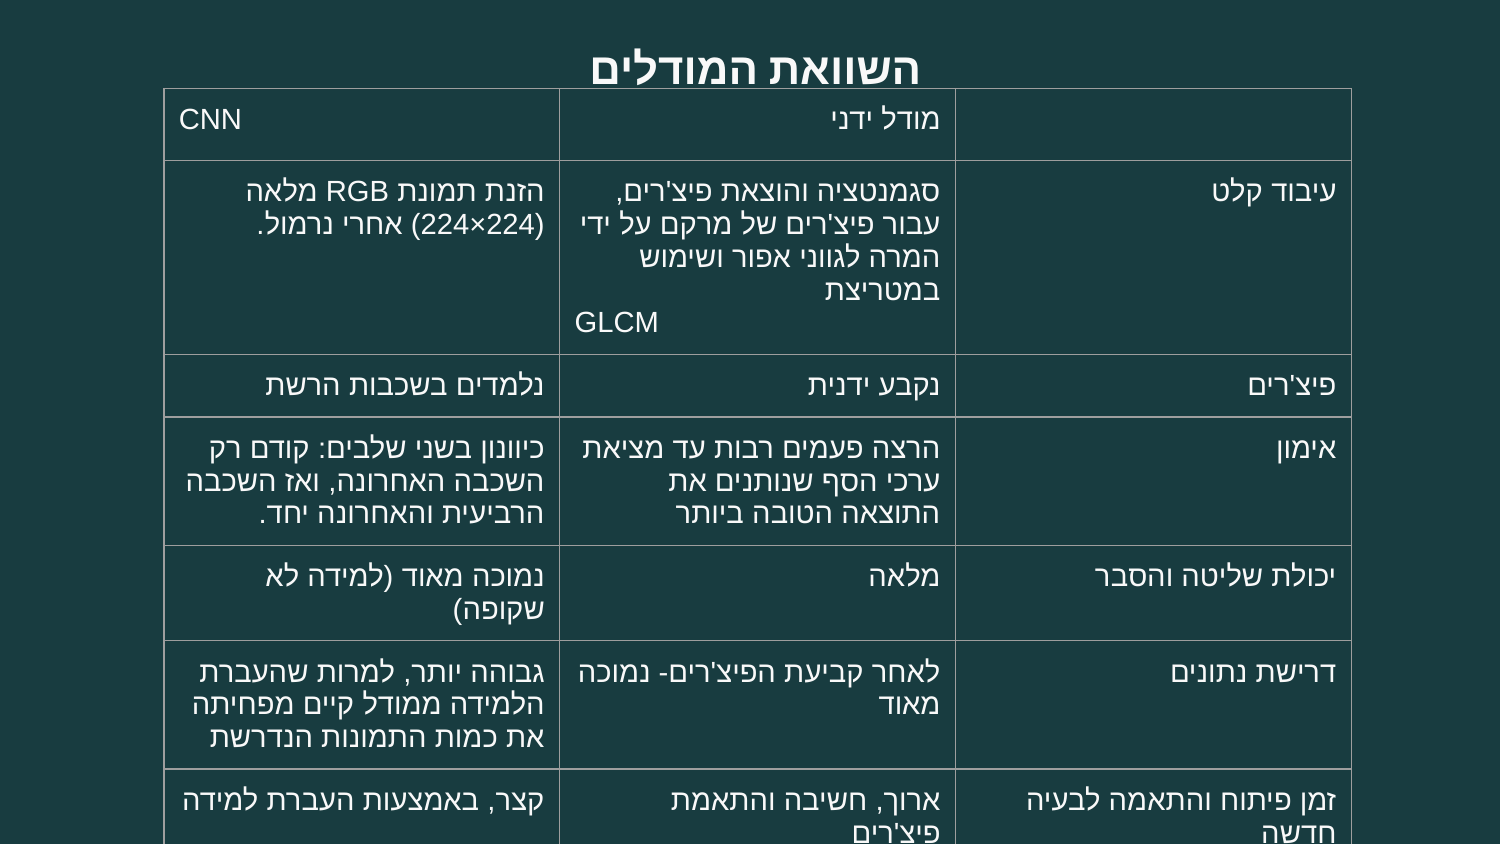

השוואת המודלים

| CNN | מודל ידני |  |
| --- | --- | --- |
| הזנת תמונת RGB מלאה (224×224) אחרי נרמול. | סגמנטציה והוצאת פיצ'רים, עבור פיצ'רים של מרקם על ידי המרה לגווני אפור ושימוש במטריצת GLCM | עיבוד קלט |
| נלמדים בשכבות הרשת | נקבע ידנית | פיצ'רים |
| כיוונון בשני שלבים: קודם רק השכבה האחרונה, ואז השכבה הרביעית והאחרונה יחד. | הרצה פעמים רבות עד מציאת ערכי הסף שנותנים את התוצאה הטובה ביותר | אימון |
| נמוכה מאוד (למידה לא שקופה) | מלאה | יכולת שליטה והסבר |
| גבוהה יותר, למרות שהעברת הלמידה ממודל קיים מפחיתה את כמות התמונות הנדרשת | לאחר קביעת הפיצ'רים- נמוכה מאוד | דרישת נתונים |
| קצר, באמצעות העברת למידה | ארוך, חשיבה והתאמת פיצ'רים | זמן פיתוח והתאמה לבעיה חדשה |